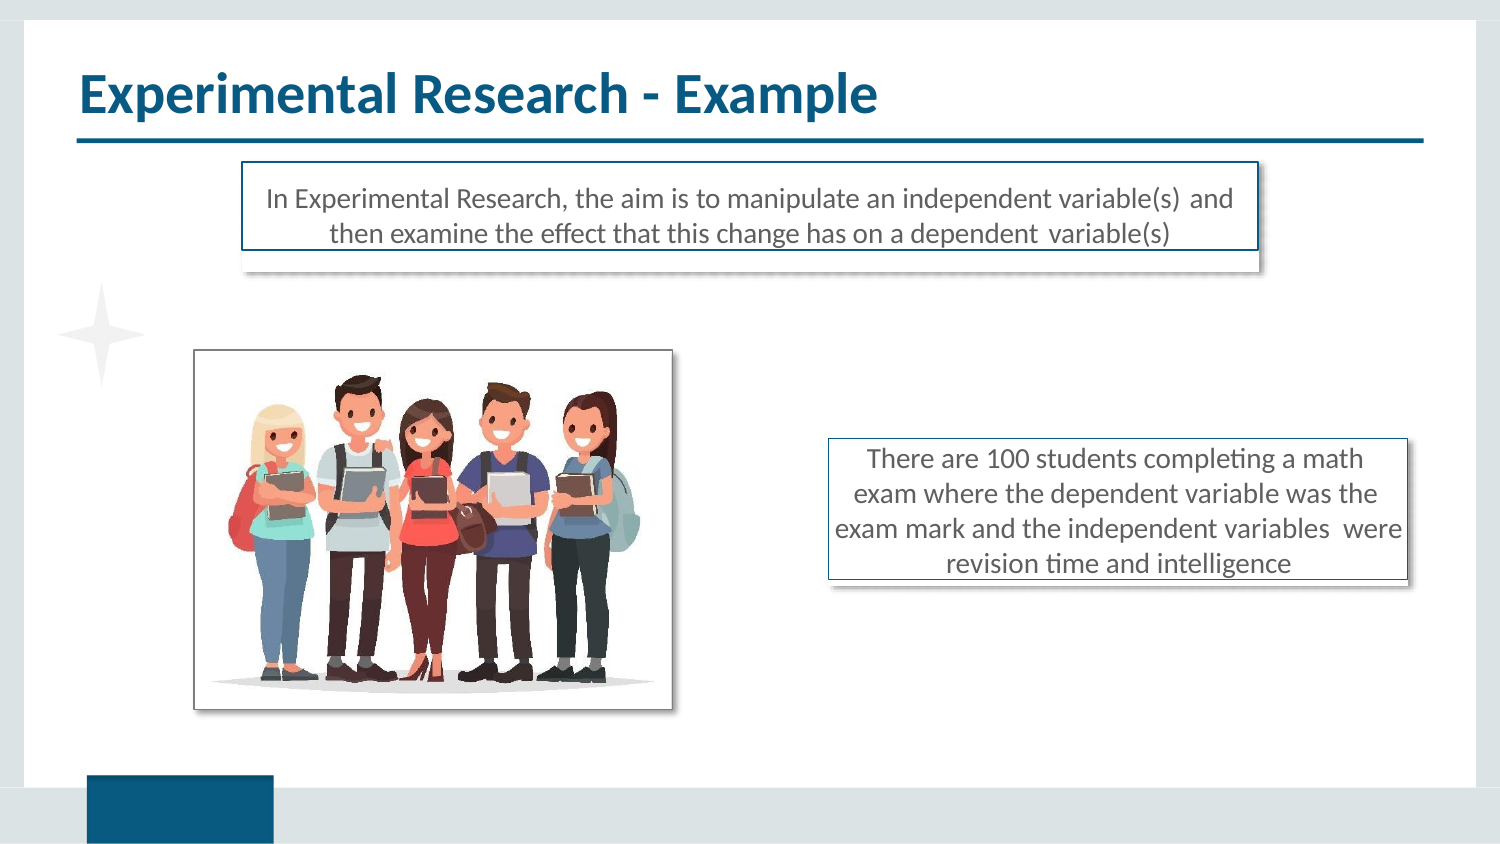

# Experimental Research - Example

In Experimental Research, the aim is to manipulate an independent variable(s) and
then examine the effect that this change has on a dependent variable(s)

There are 100 students completing a math  exam where the dependent variable was the  exam mark and the independent variables  were revision time and intelligence